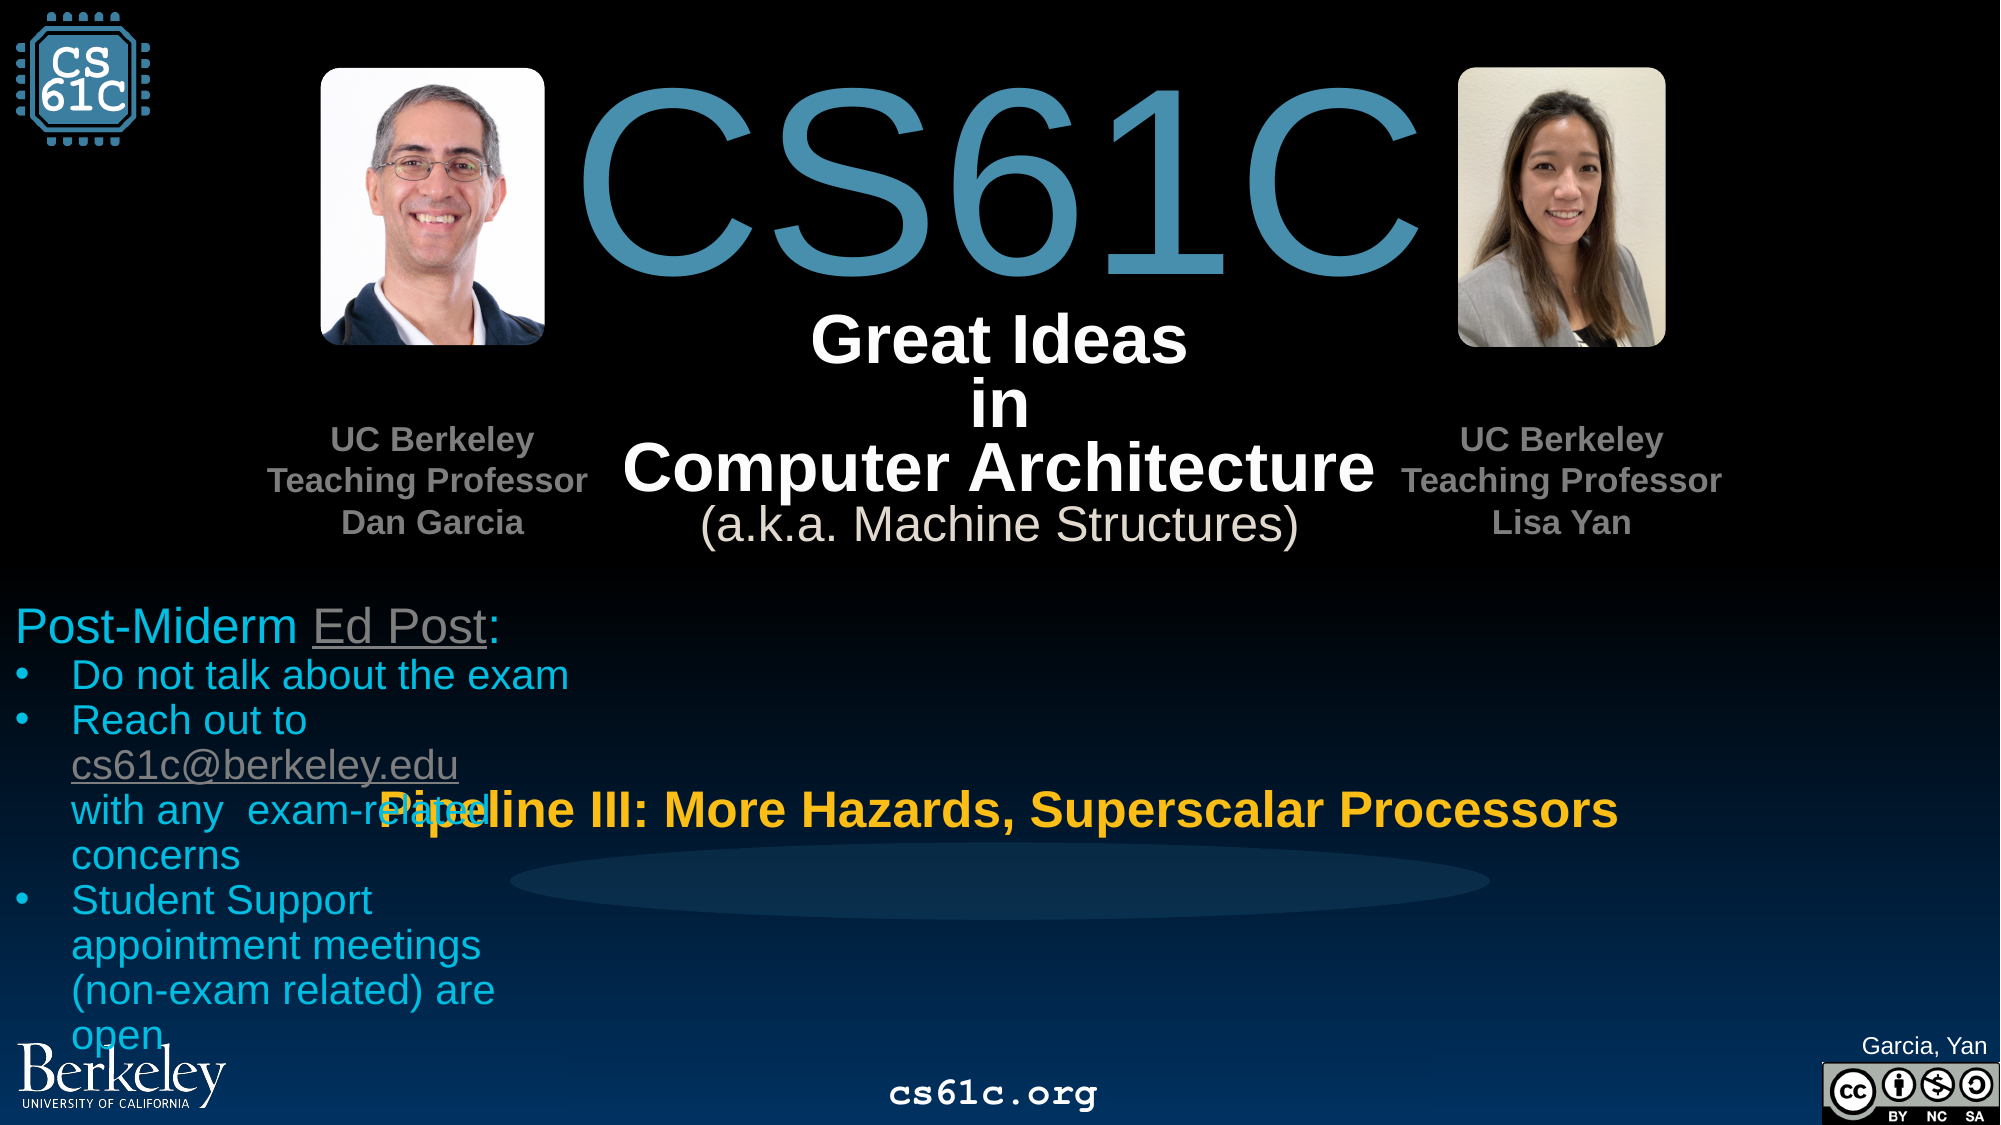

Post-Miderm Ed Post:
Do not talk about the exam
Reach out to cs61c@berkeley.edu
with any  exam-related concerns
Student Support appointment meetings (non-exam related) are open
# Pipeline III: More Hazards, Superscalar Processors